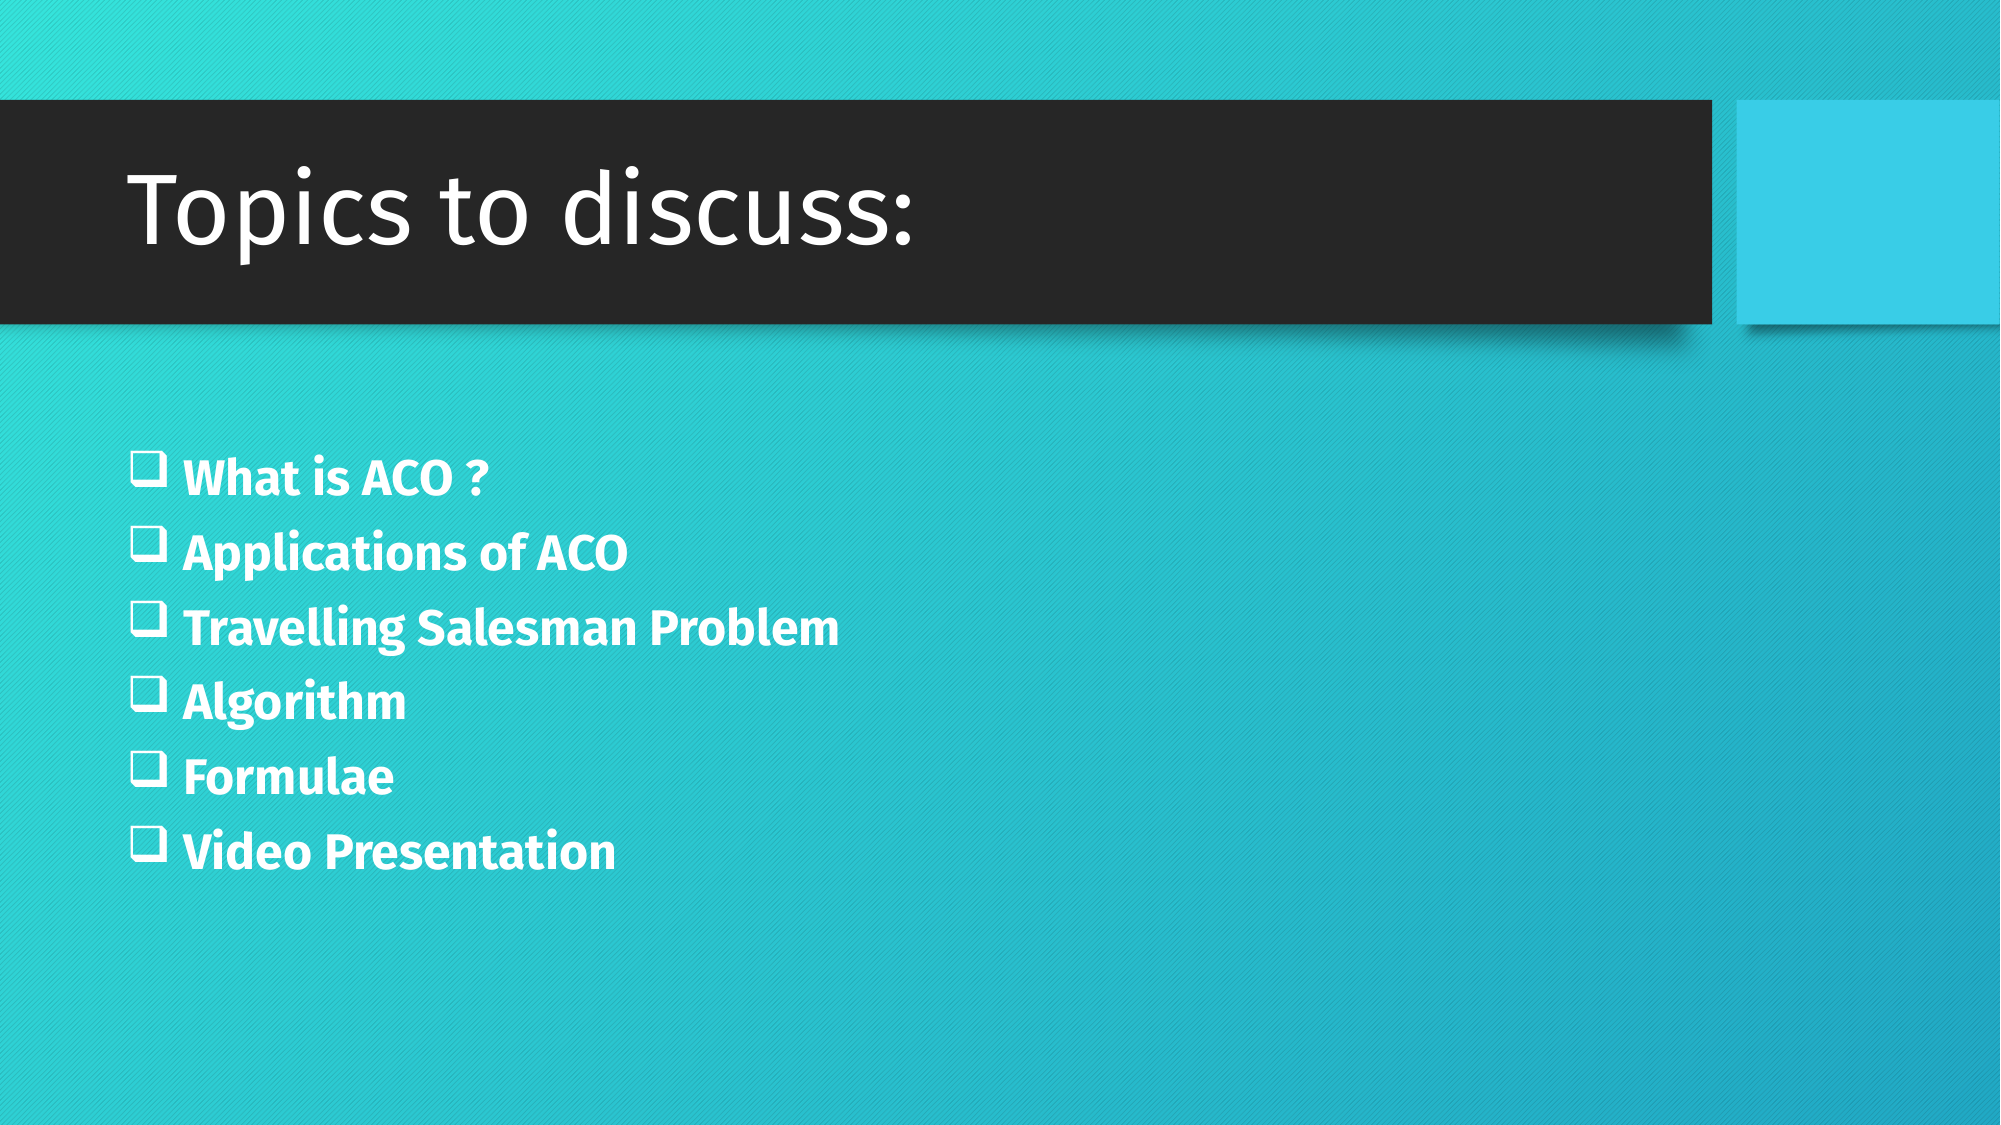

# Topics to discuss:
 What is ACO ?
 Applications of ACO
 Travelling Salesman Problem
 Algorithm
 Formulae
 Video Presentation